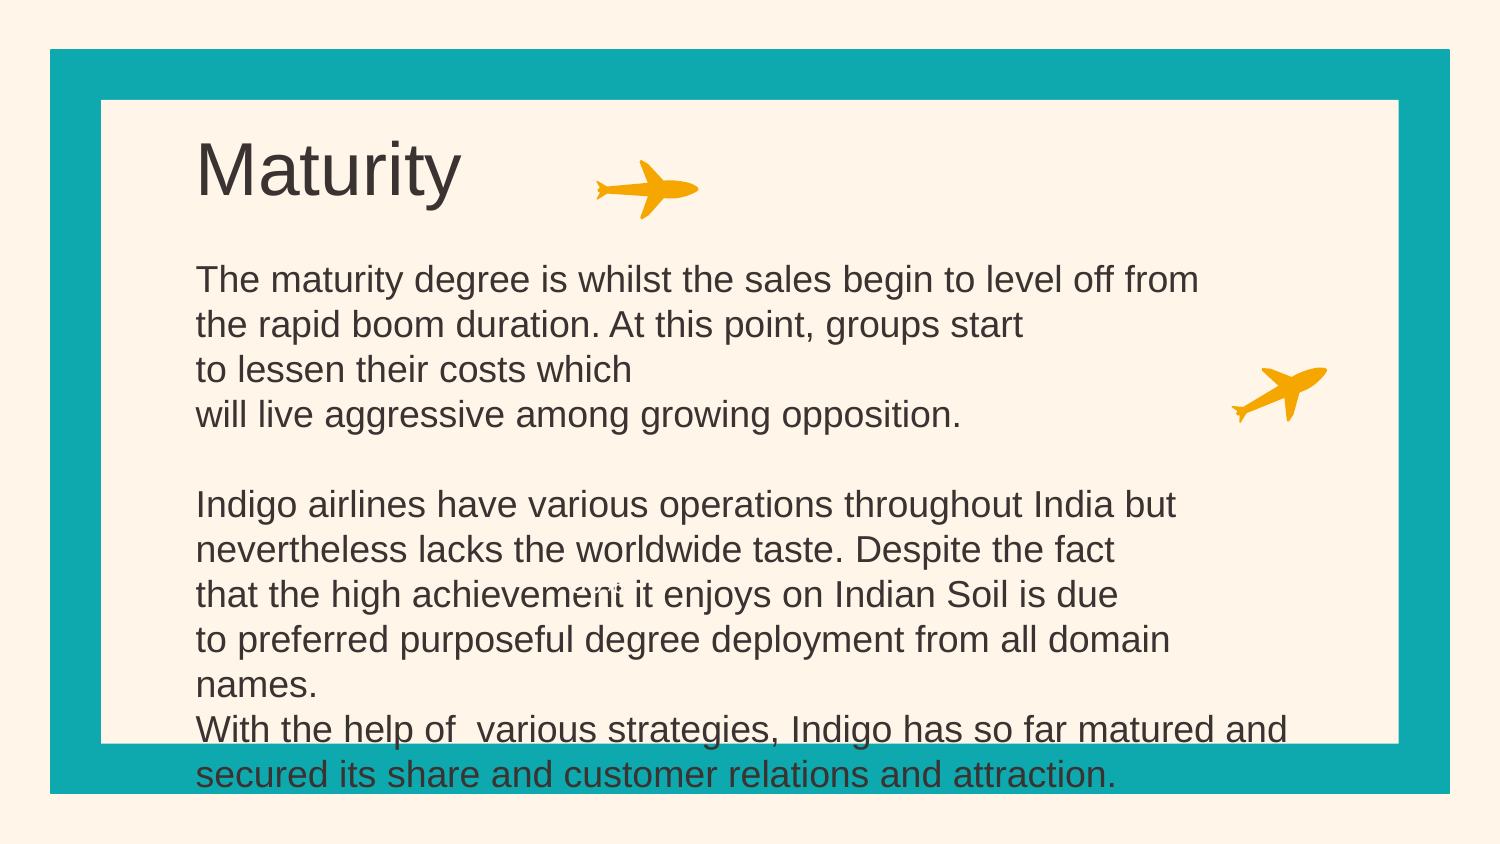

# Maturity The maturity degree is whilst the sales begin to level off from the rapid boom duration. At this point, groups start to lessen their costs which will live aggressive among growing opposition. Indigo airlines have various operations throughout India but nevertheless lacks the worldwide taste. Despite the fact that the high achievement it enjoys on Indian Soil is due to preferred purposeful degree deployment from all domain names.  With the help of  various strategies, Indigo has so far matured and secured its share and customer relations and attraction.

80%